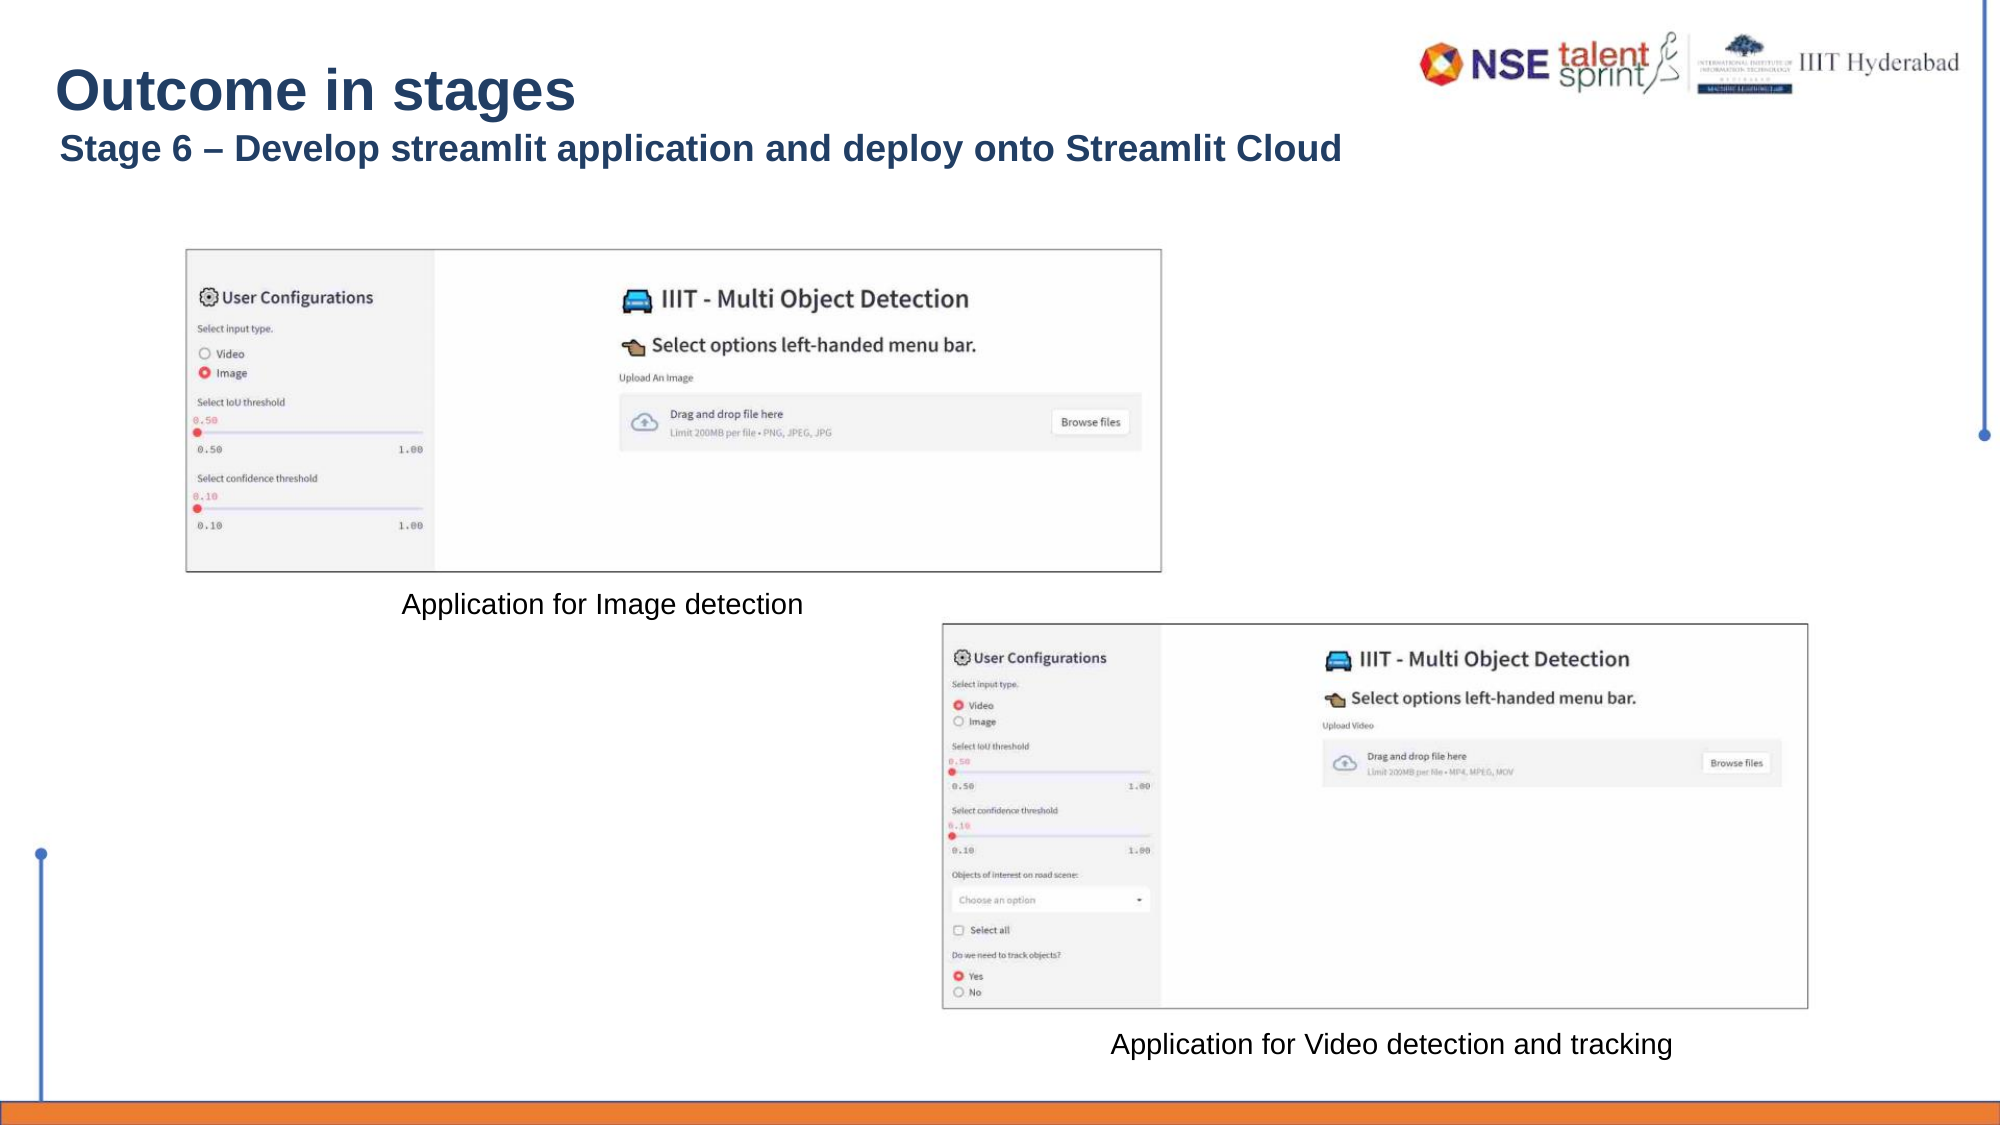

Outcome in stages
Stage 6 – Develop streamlit application and deploy onto Streamlit Cloud
Application for Image detection
Application for Video detection and tracking